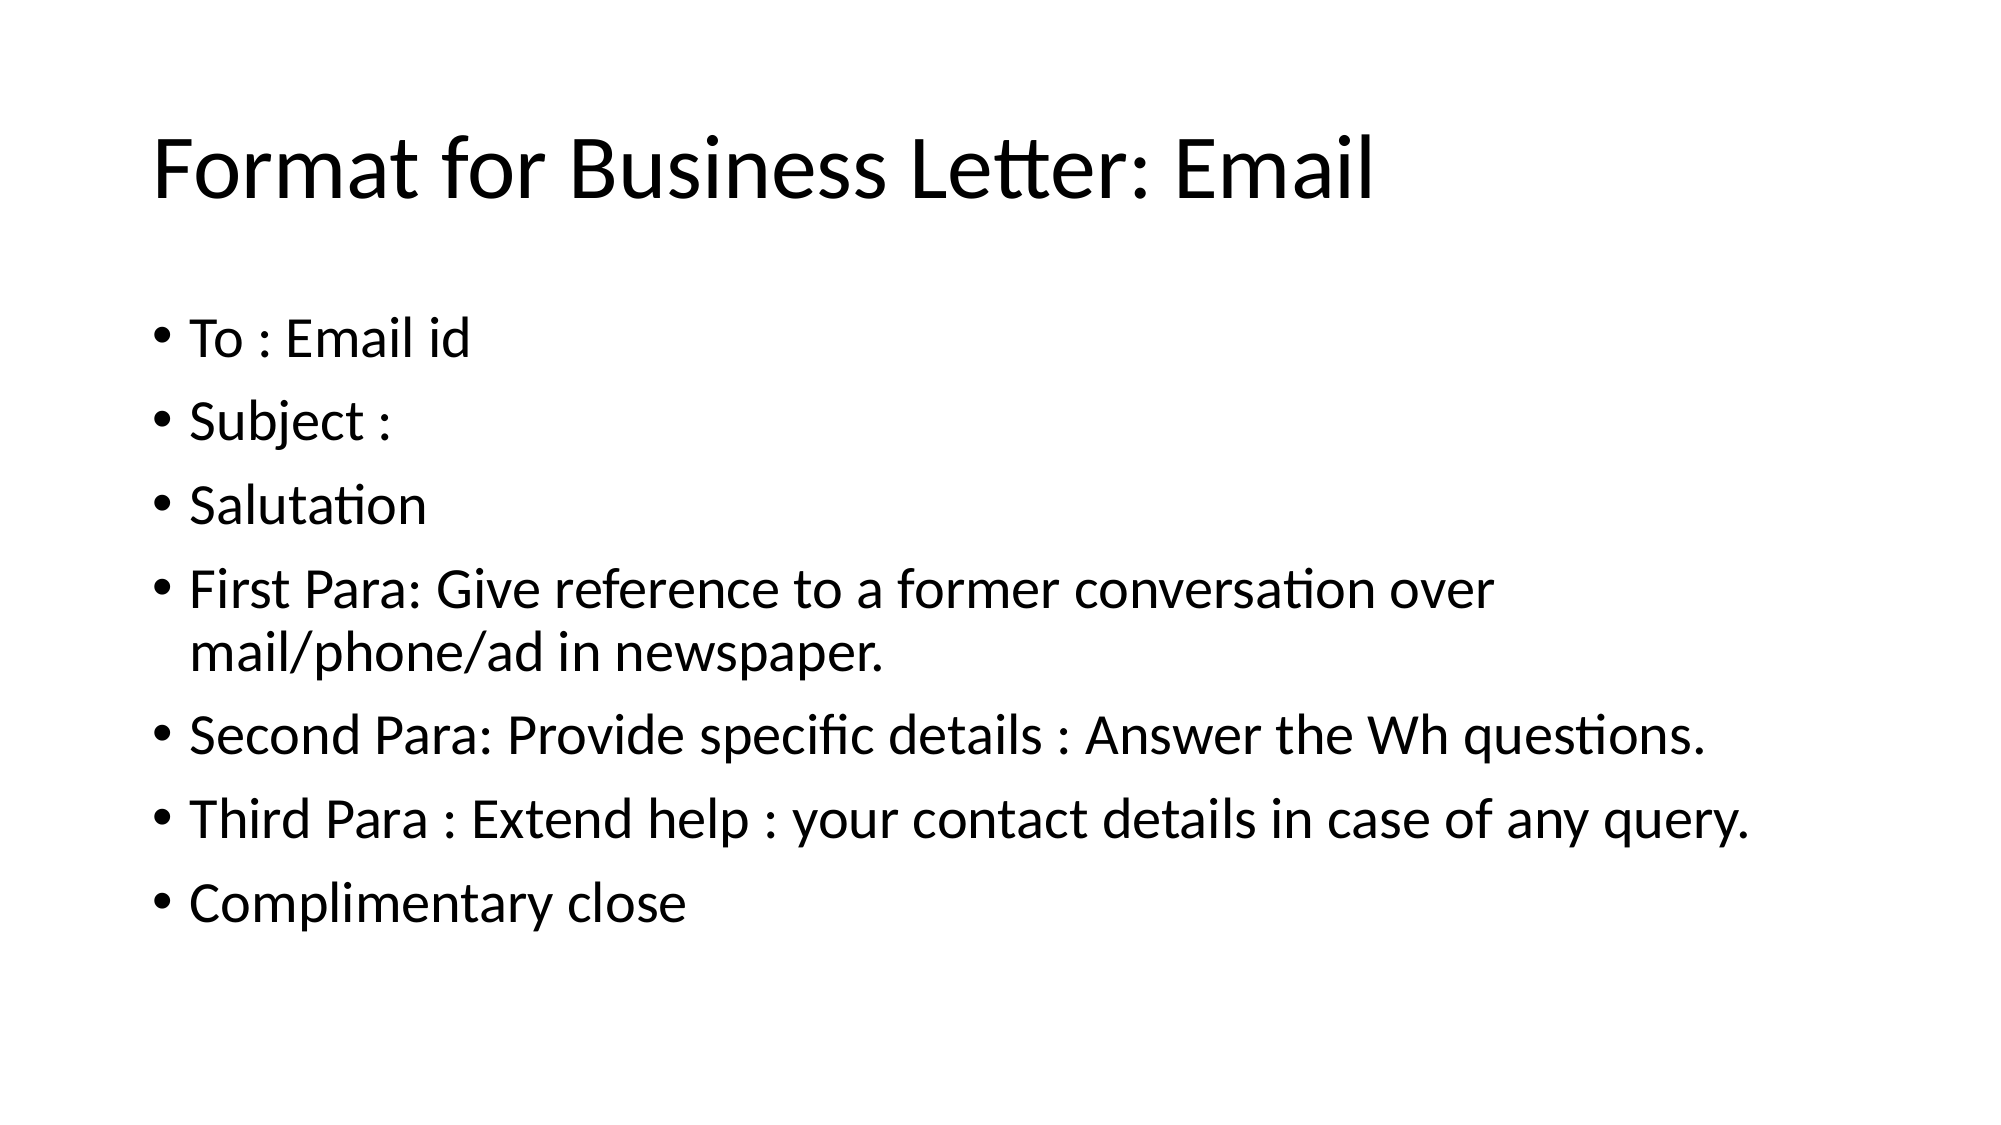

# Format for Business Letter: Email
To : Email id
Subject :
Salutation
First Para: Give reference to a former conversation over mail/phone/ad in newspaper.
Second Para: Provide specific details : Answer the Wh questions.
Third Para : Extend help : your contact details in case of any query.
Complimentary close